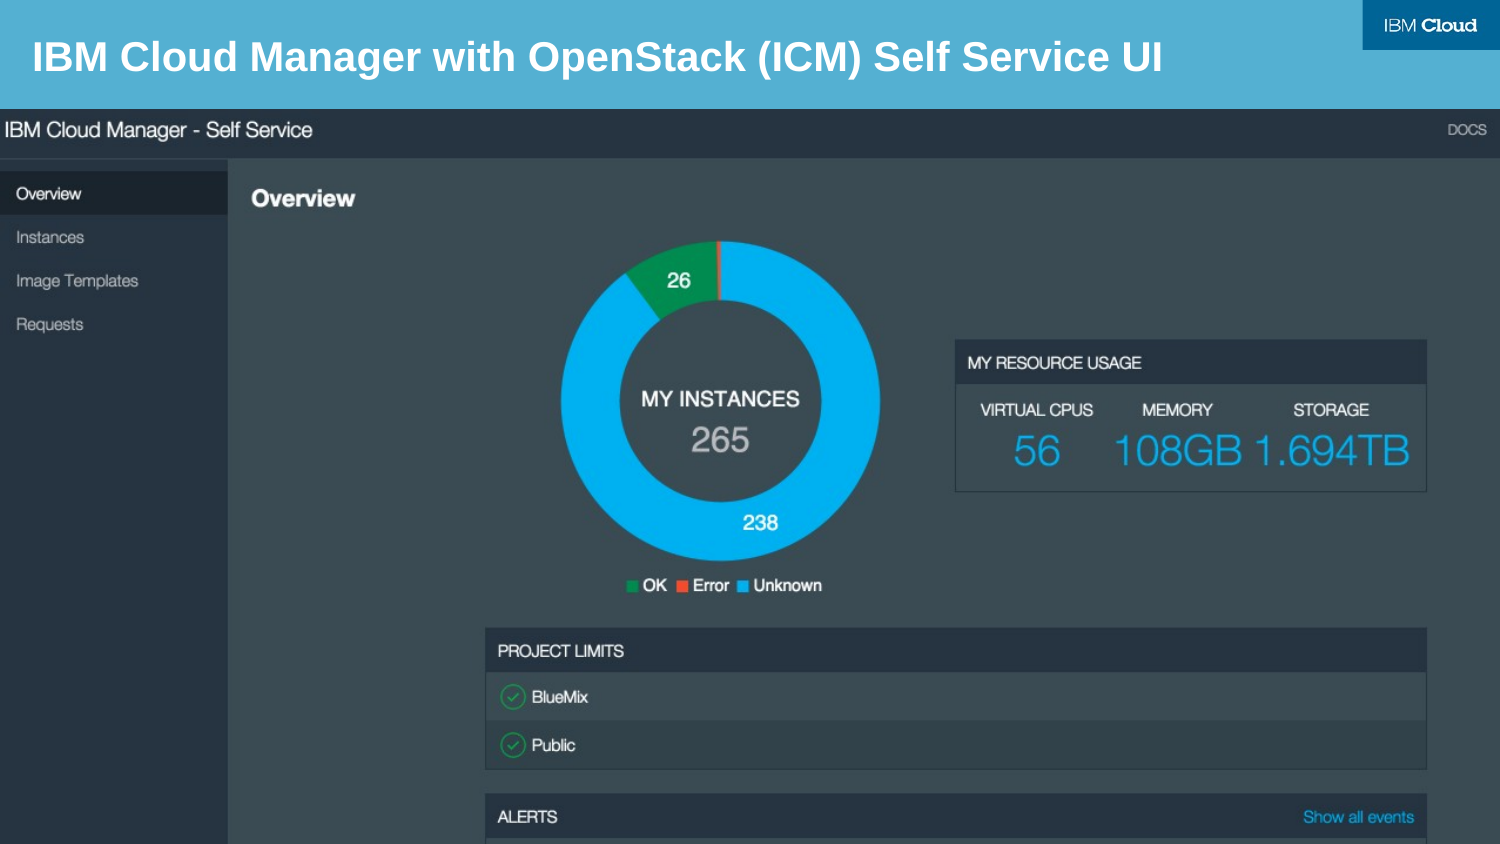

IBM Cloud Manager with OpenStack (ICM) Self Service UI